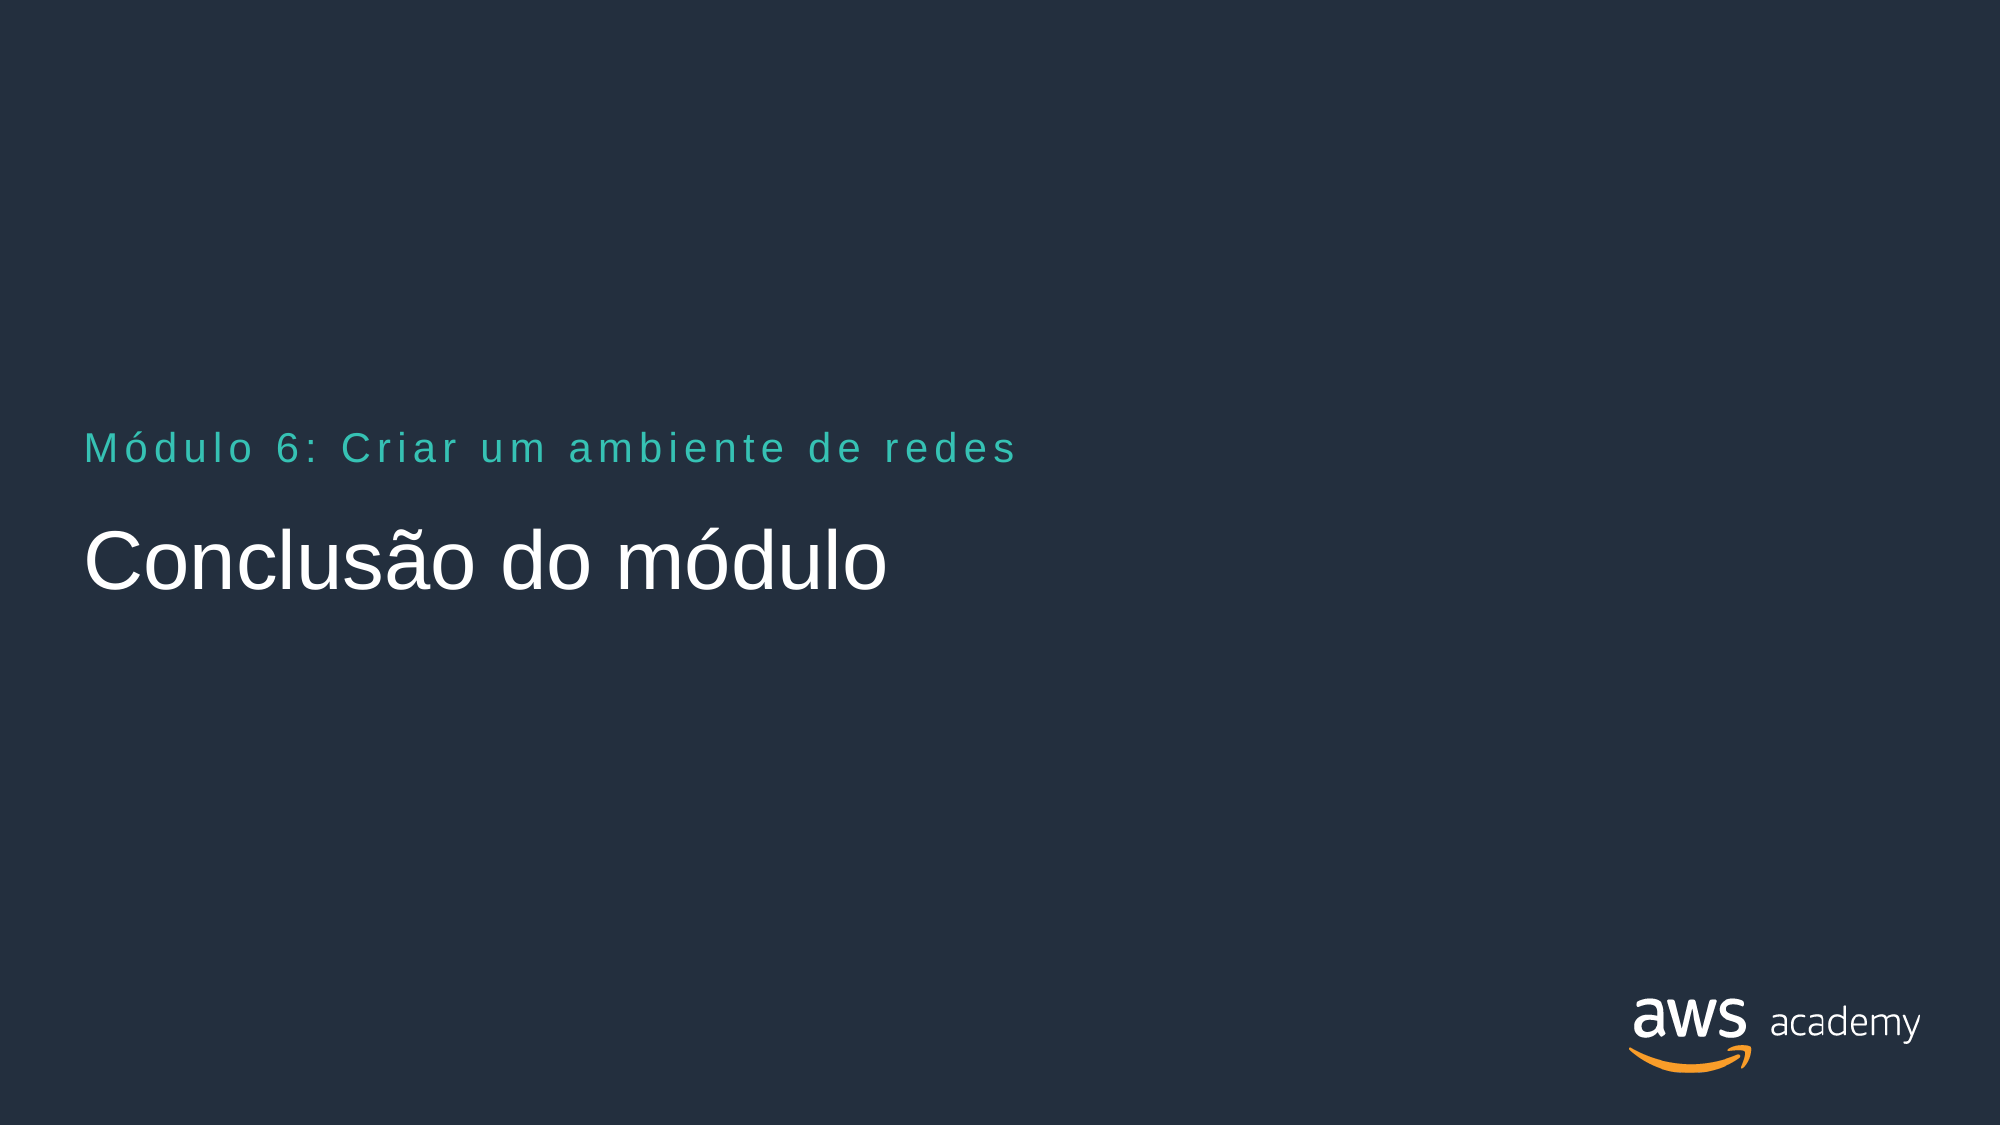

Módulo 6: Criar um ambiente de redes

# Conclusão do módulo